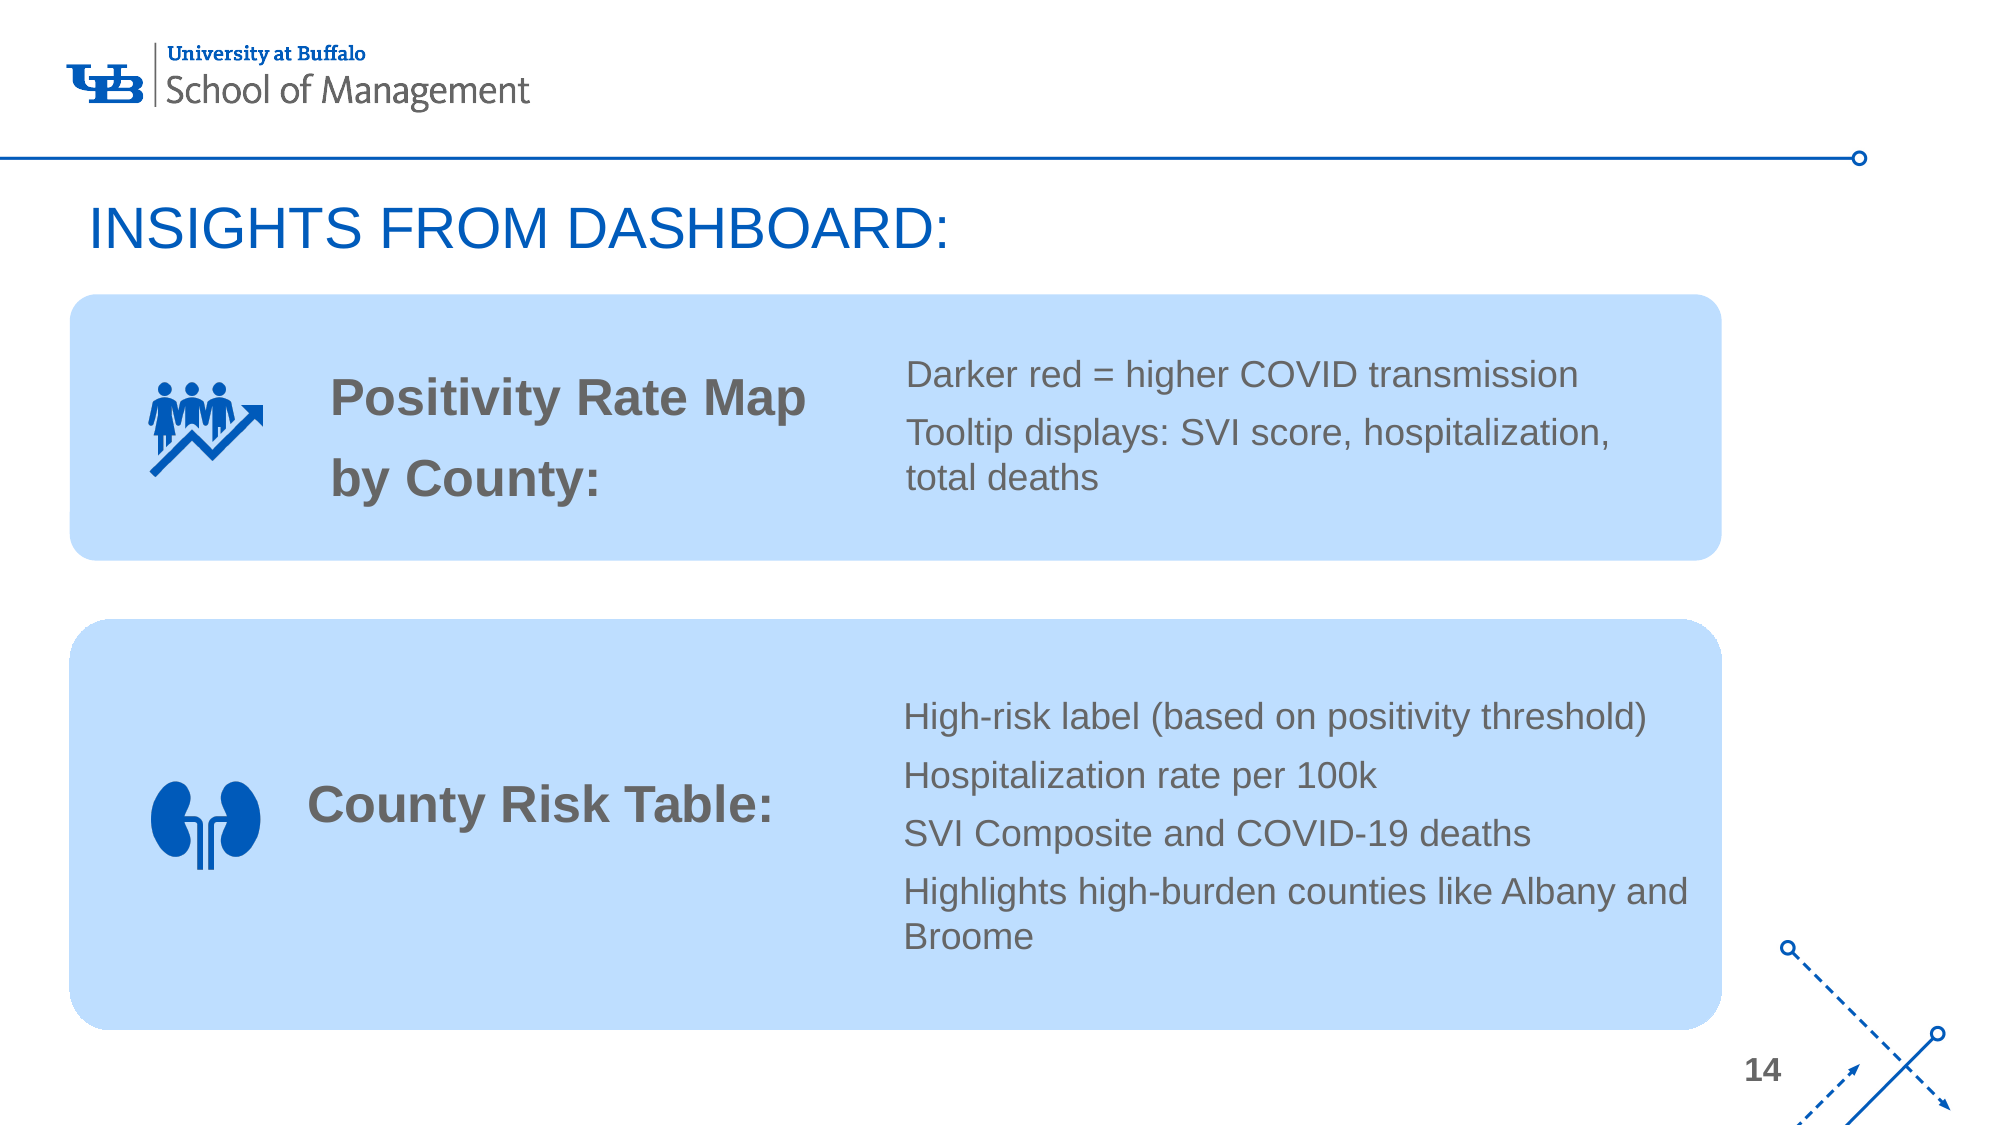

# INSIGHTS FROM DASHBOARD:
Positivity Rate Map
by County:
Darker red = higher COVID transmission
Tooltip displays: SVI score, hospitalization, total deaths
County Risk Table:
High-risk label (based on positivity threshold)
Hospitalization rate per 100k
SVI Composite and COVID-19 deaths
Highlights high-burden counties like Albany and Broome